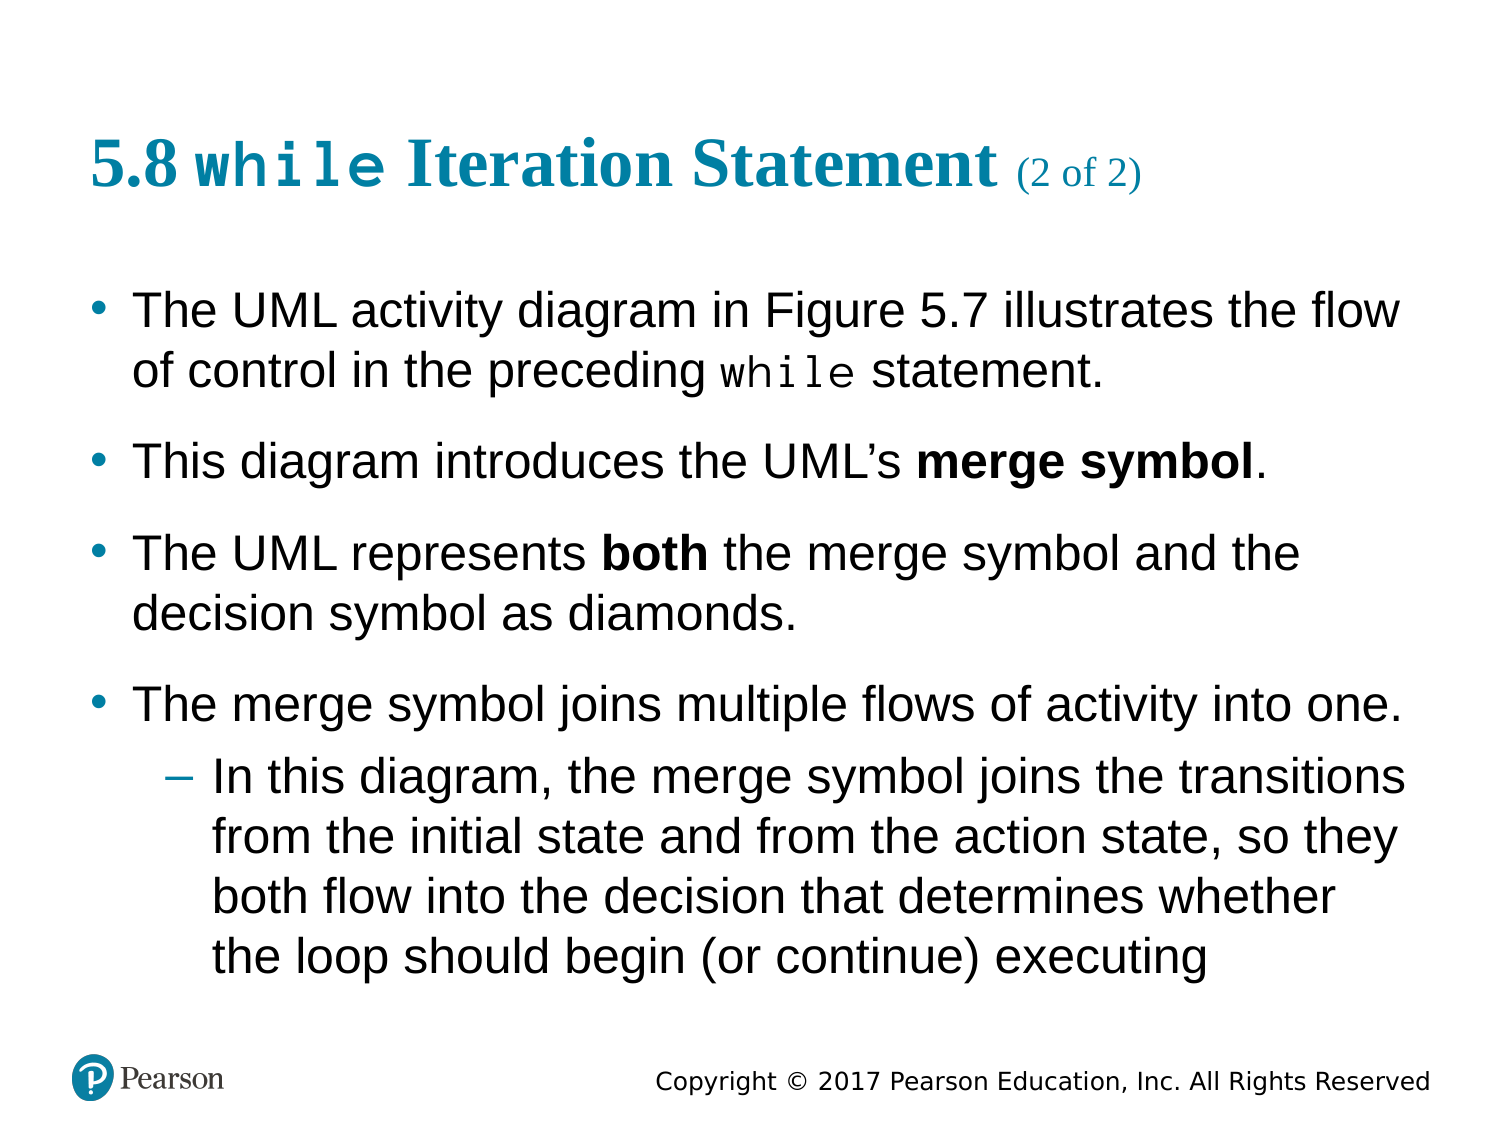

# 5.8 while Iteration Statement (2 of 2)
The U M L activity diagram in Figure 5.7 illustrates the flow of control in the preceding while statement.
This diagram introduces the U M L’s merge symbol.
The U M L represents both the merge symbol and the decision symbol as diamonds.
The merge symbol joins multiple flows of activity into one.
In this diagram, the merge symbol joins the transitions from the initial state and from the action state, so they both flow into the decision that determines whether the loop should begin (or continue) executing